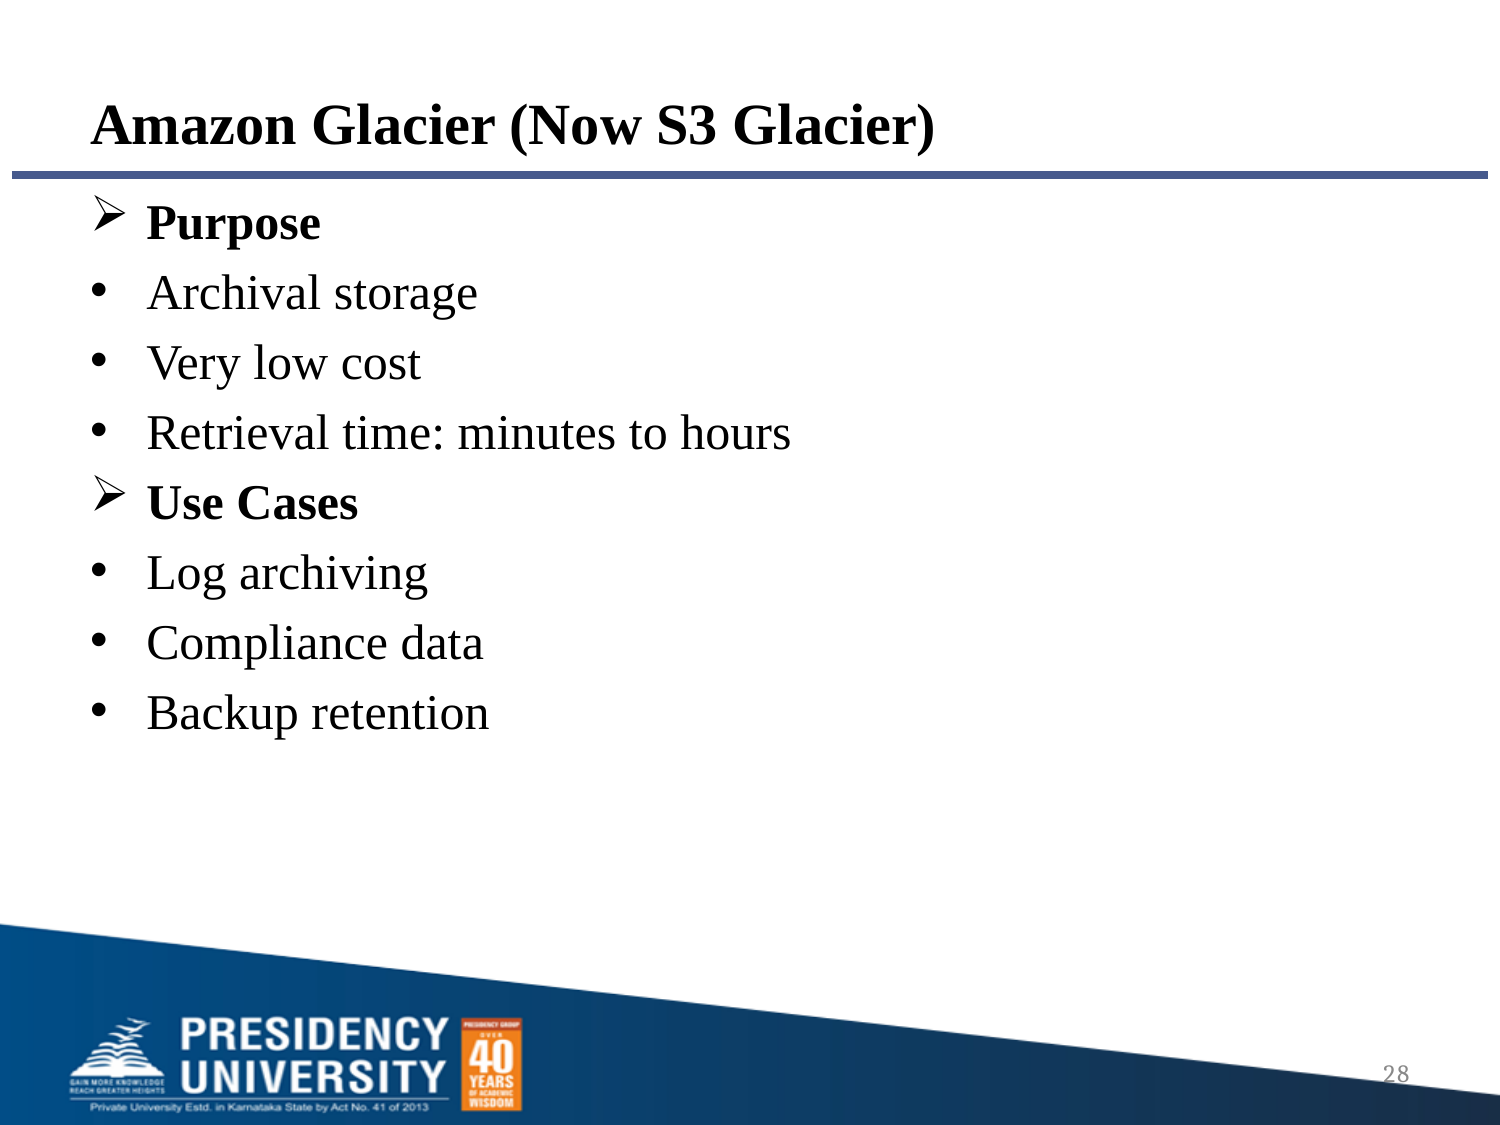

# Amazon Glacier (Now S3 Glacier)
Purpose
Archival storage
Very low cost
Retrieval time: minutes to hours
Use Cases
Log archiving
Compliance data
Backup retention
28